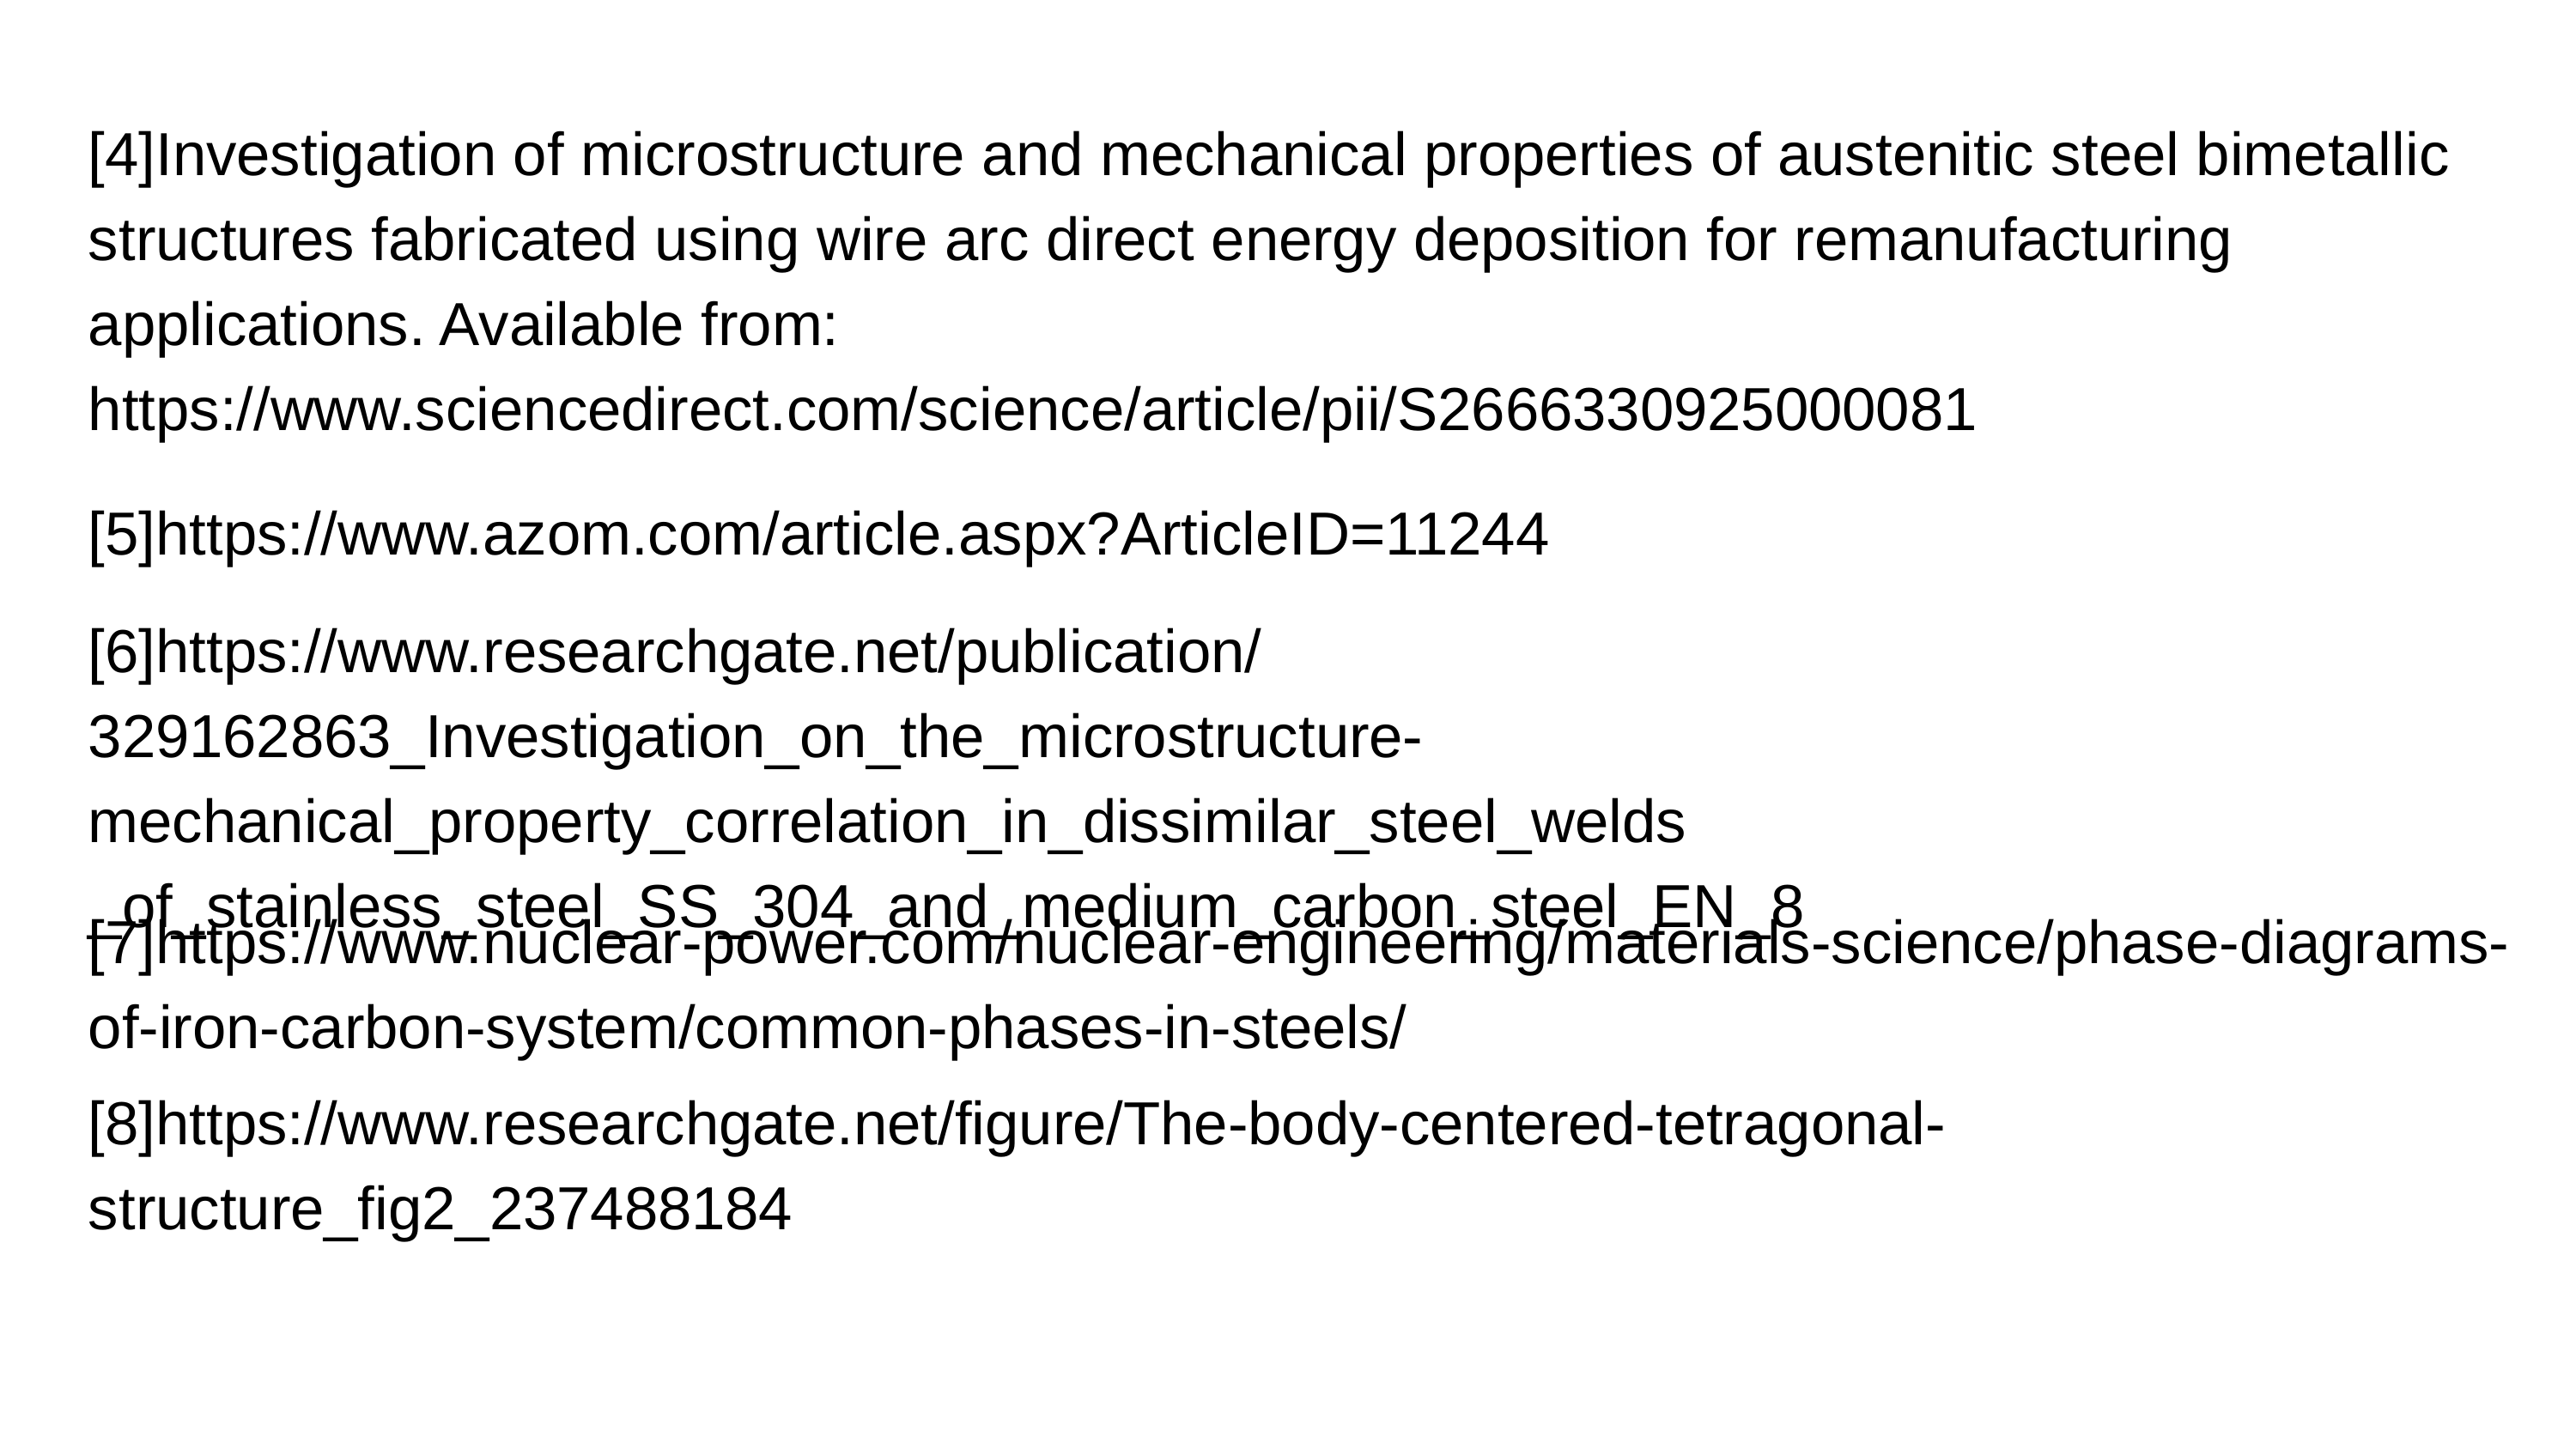

[4]Investigation of microstructure and mechanical properties of austenitic steel bimetallic structures fabricated using wire arc direct energy deposition for remanufacturing applications. Available from: https://www.sciencedirect.com/science/article/pii/S2666330925000081
[5]https://www.azom.com/article.aspx?ArticleID=11244
[6]https://www.researchgate.net/publication/329162863_Investigation_on_the_microstructure-mechanical_property_correlation_in_dissimilar_steel_welds _of_stainless_steel_SS_304_and_medium_carbon_steel_EN_8
[7]https://www.nuclear-power.com/nuclear-engineering/materials-science/phase-diagrams-of-iron-carbon-system/common-phases-in-steels/
[8]https://www.researchgate.net/figure/The-body-centered-tetragonal-structure_fig2_237488184